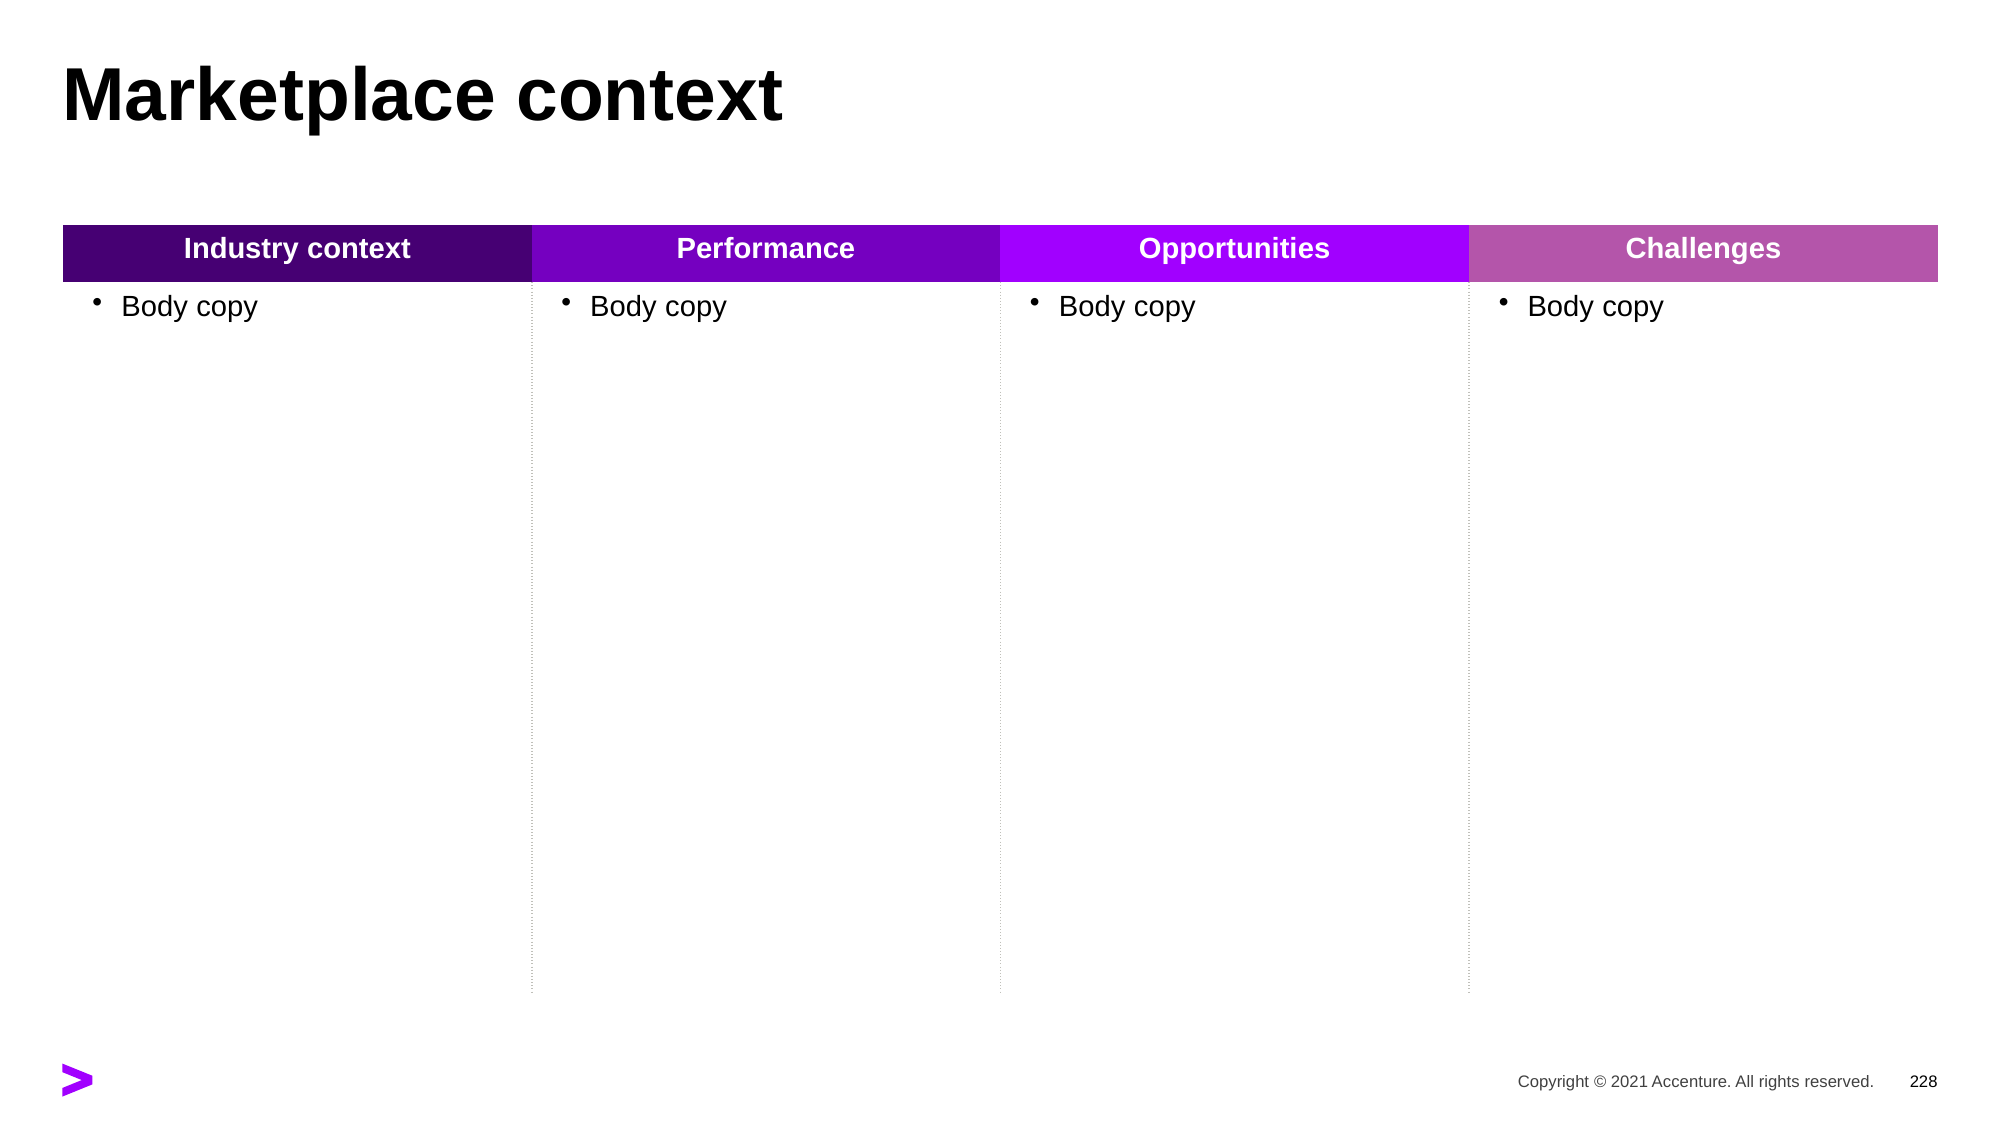

# Marketplace context
| Industry context | Performance | Opportunities | Challenges |
| --- | --- | --- | --- |
| Body copy | Body copy | Body copy | Body copy |
Copyright © 2021 Accenture. All rights reserved.
228